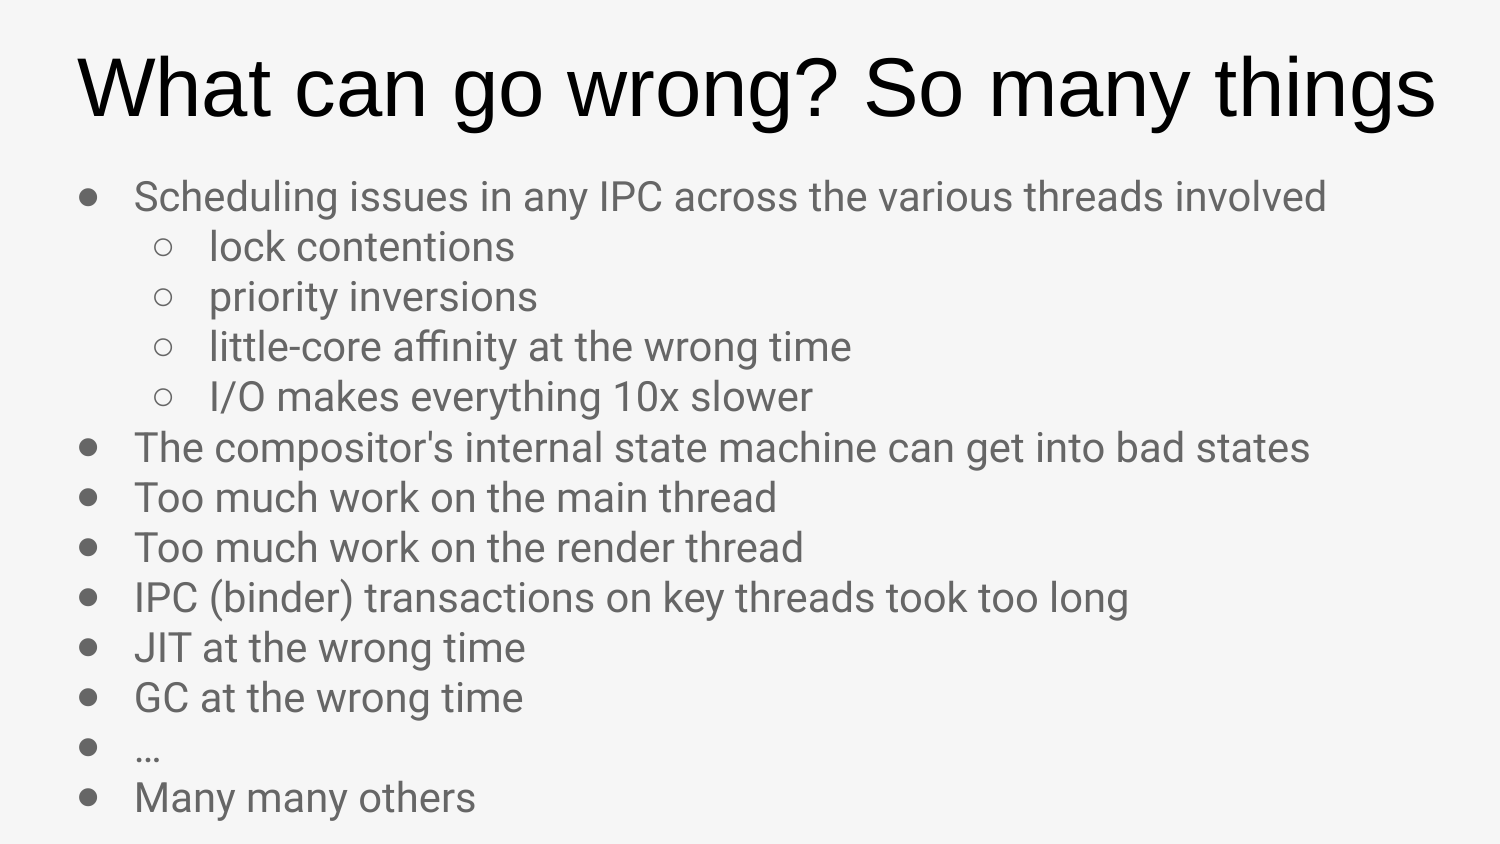

What can go wrong? So many things

Scheduling issues in any IPC across the various threads involved
lock contentions
priority inversions
little-core affinity at the wrong time
I/O makes everything 10x slower
The compositor's internal state machine can get into bad states
Too much work on the main thread
Too much work on the render thread
IPC (binder) transactions on key threads took too long
JIT at the wrong time
GC at the wrong time
…
Many many others